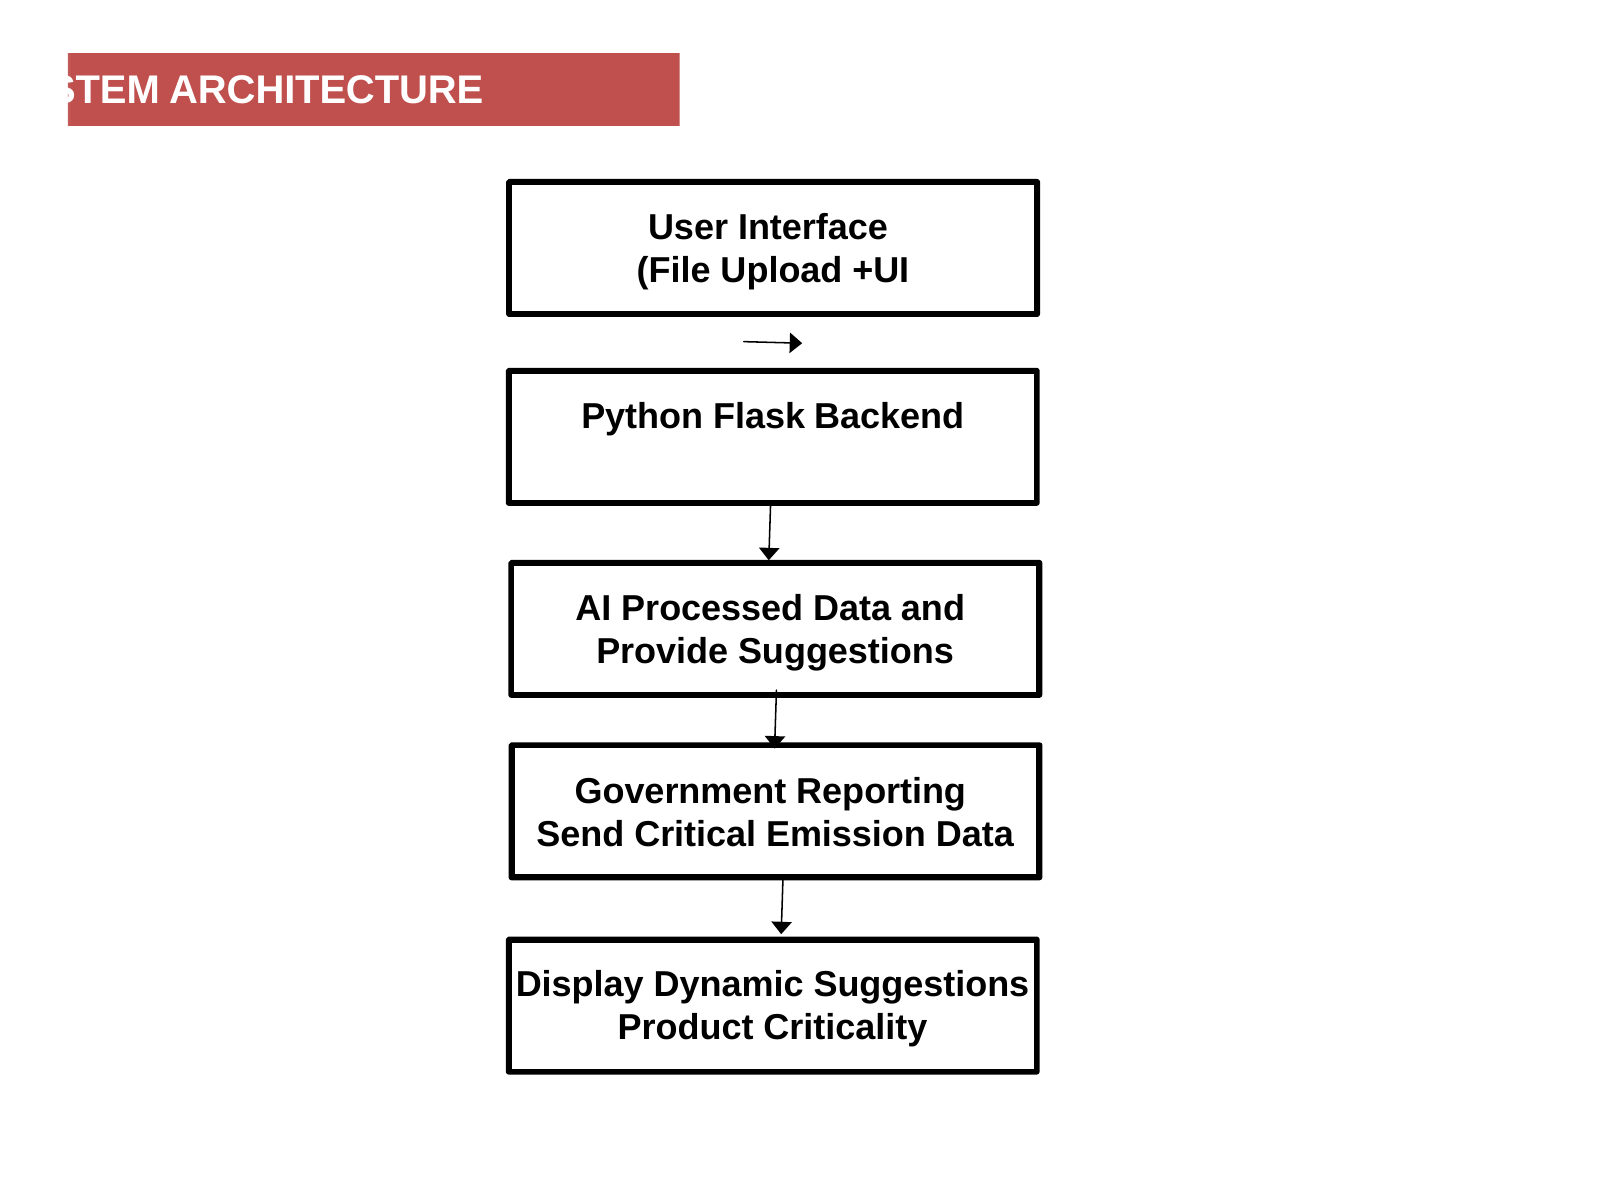

SYSTEM ARCHITECTURE

User Interface
(File Upload +UI

Python Flask Backend

AI Processed Data and
Provide Suggestions

Government Reporting
Send Critical Emission Data

Display Dynamic Suggestions
Product Criticality